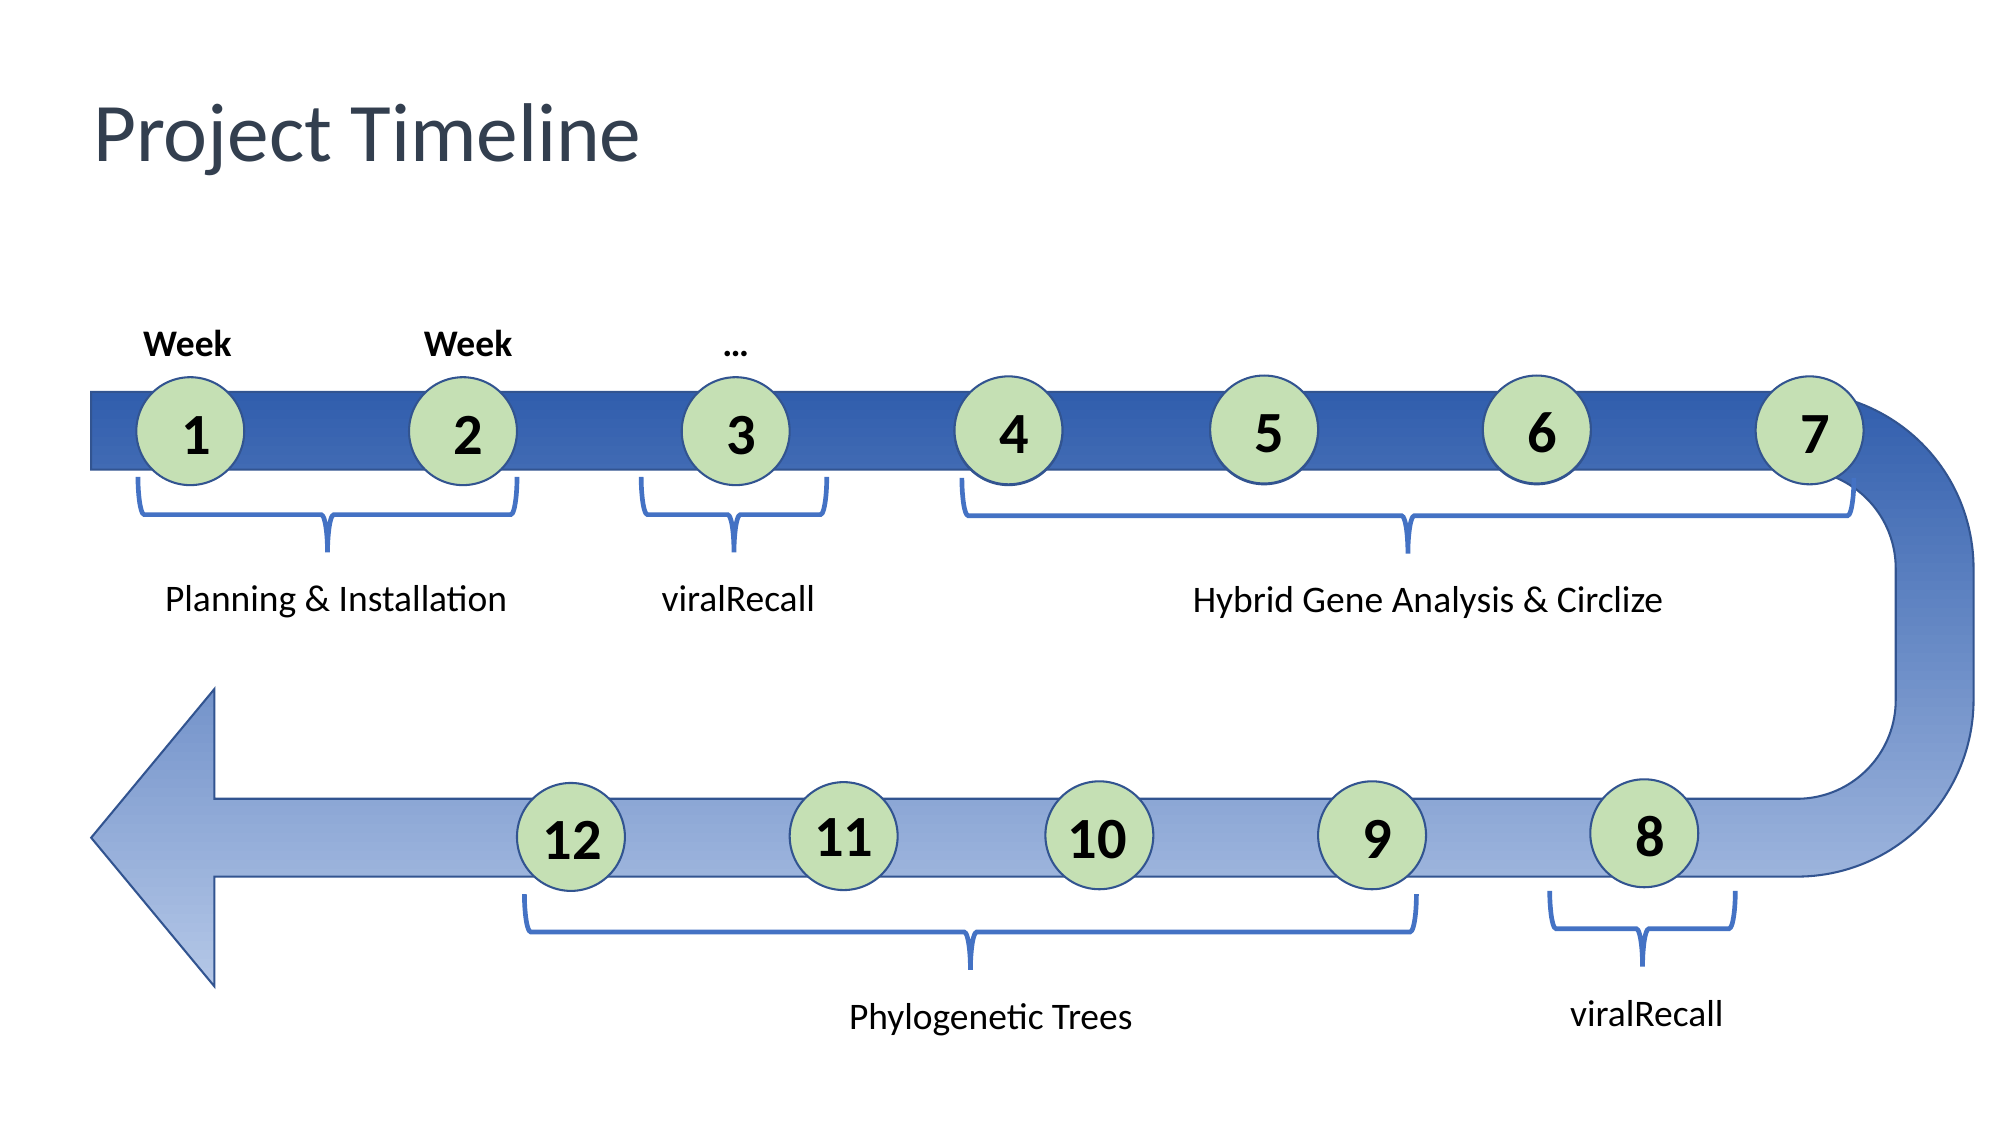

# Project Timeline
Week
…
Week

6

5

4

7

6

5

2

4

1

3

Planning & Installation

viralRecall

Hybrid Gene Analysis & Circlize

8

9

10

11

12

viralRecall

Phylogenetic Trees